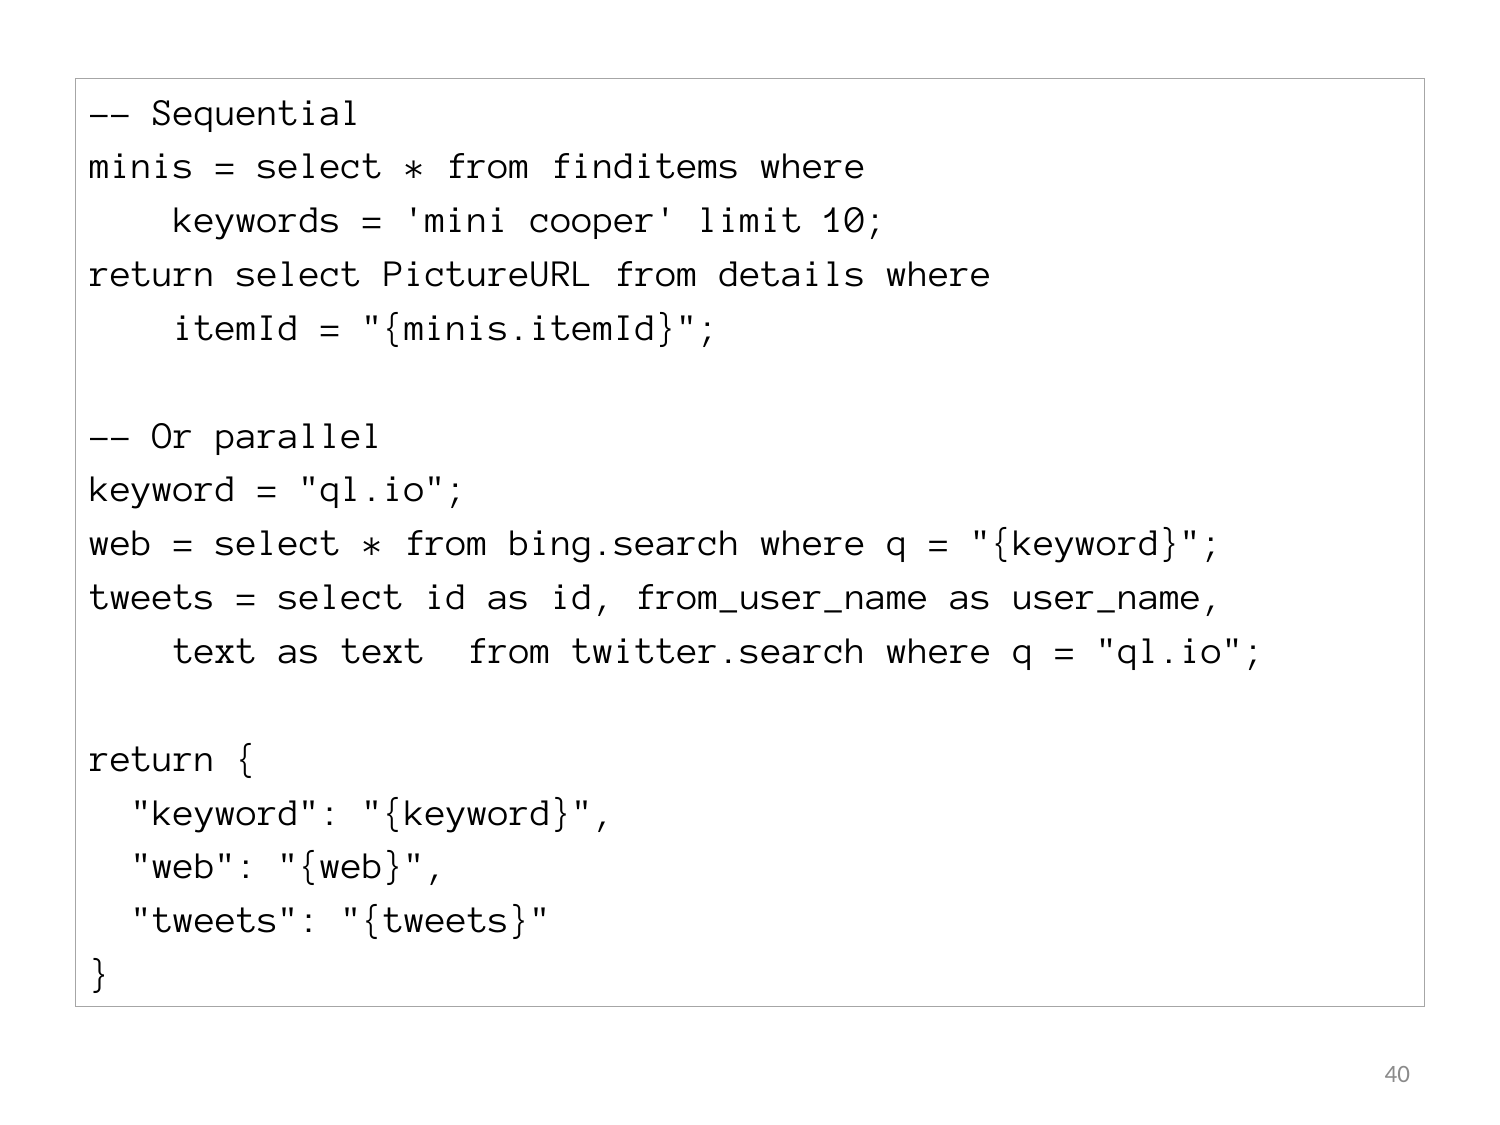

-- Sequential
minis = select * from finditems where
    keywords = 'mini cooper' limit 10;
return select PictureURL from details where
    itemId = "{minis.itemId}";

-- Or parallel
keyword = "ql.io";
web = select * from bing.search where q = "{keyword}";
tweets = select id as id, from_user_name as user_name,
    text as text  from twitter.search where q = "ql.io";

return {
  "keyword": "{keyword}",
  "web": "{web}",
  "tweets": "{tweets}"
}
40